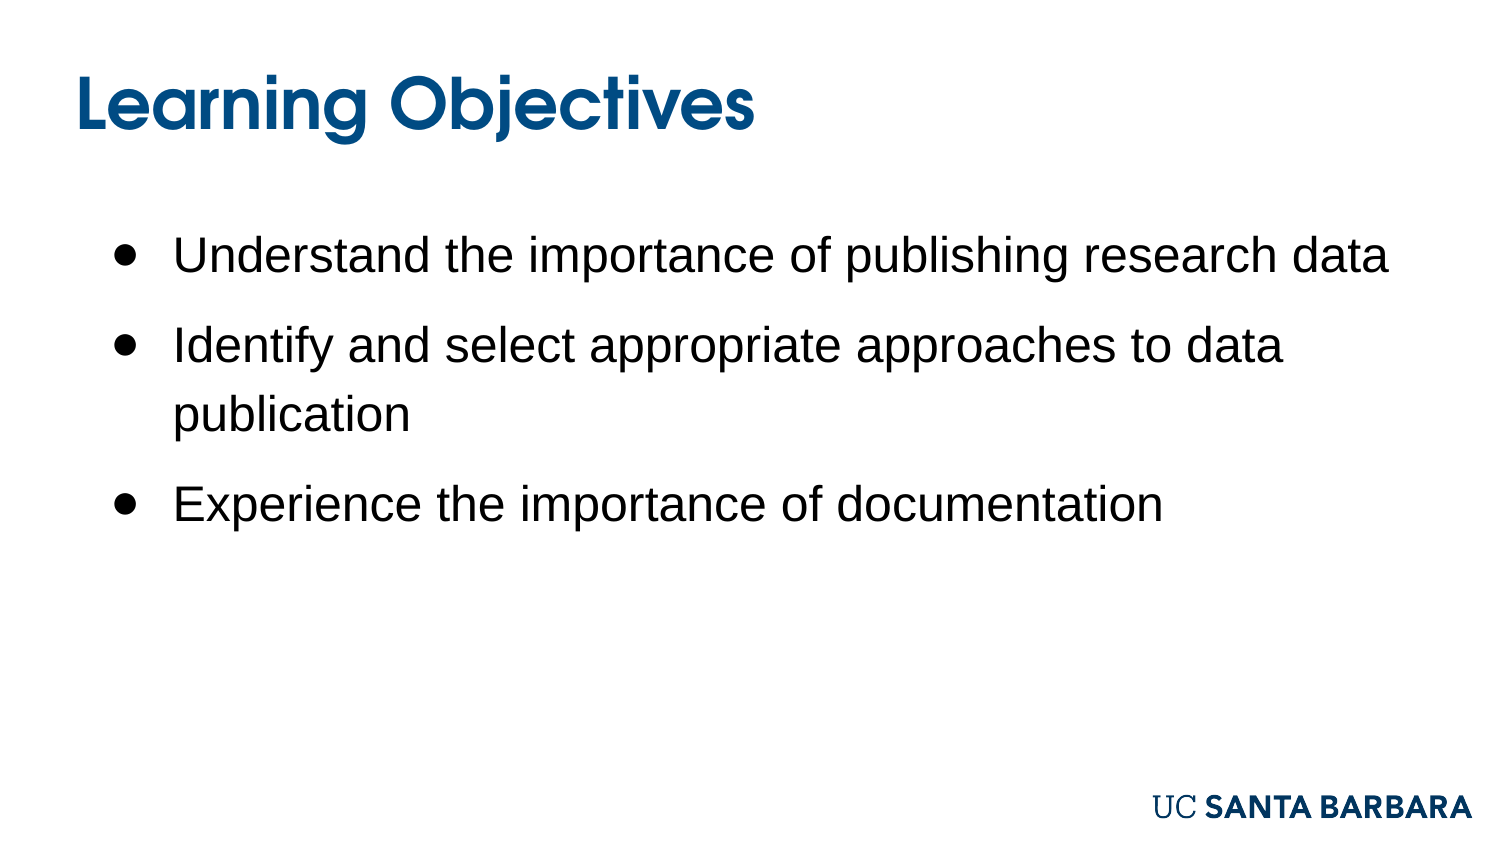

Learning Objectives
Understand the importance of publishing research data
Identify and select appropriate approaches to data publication
Experience the importance of documentation